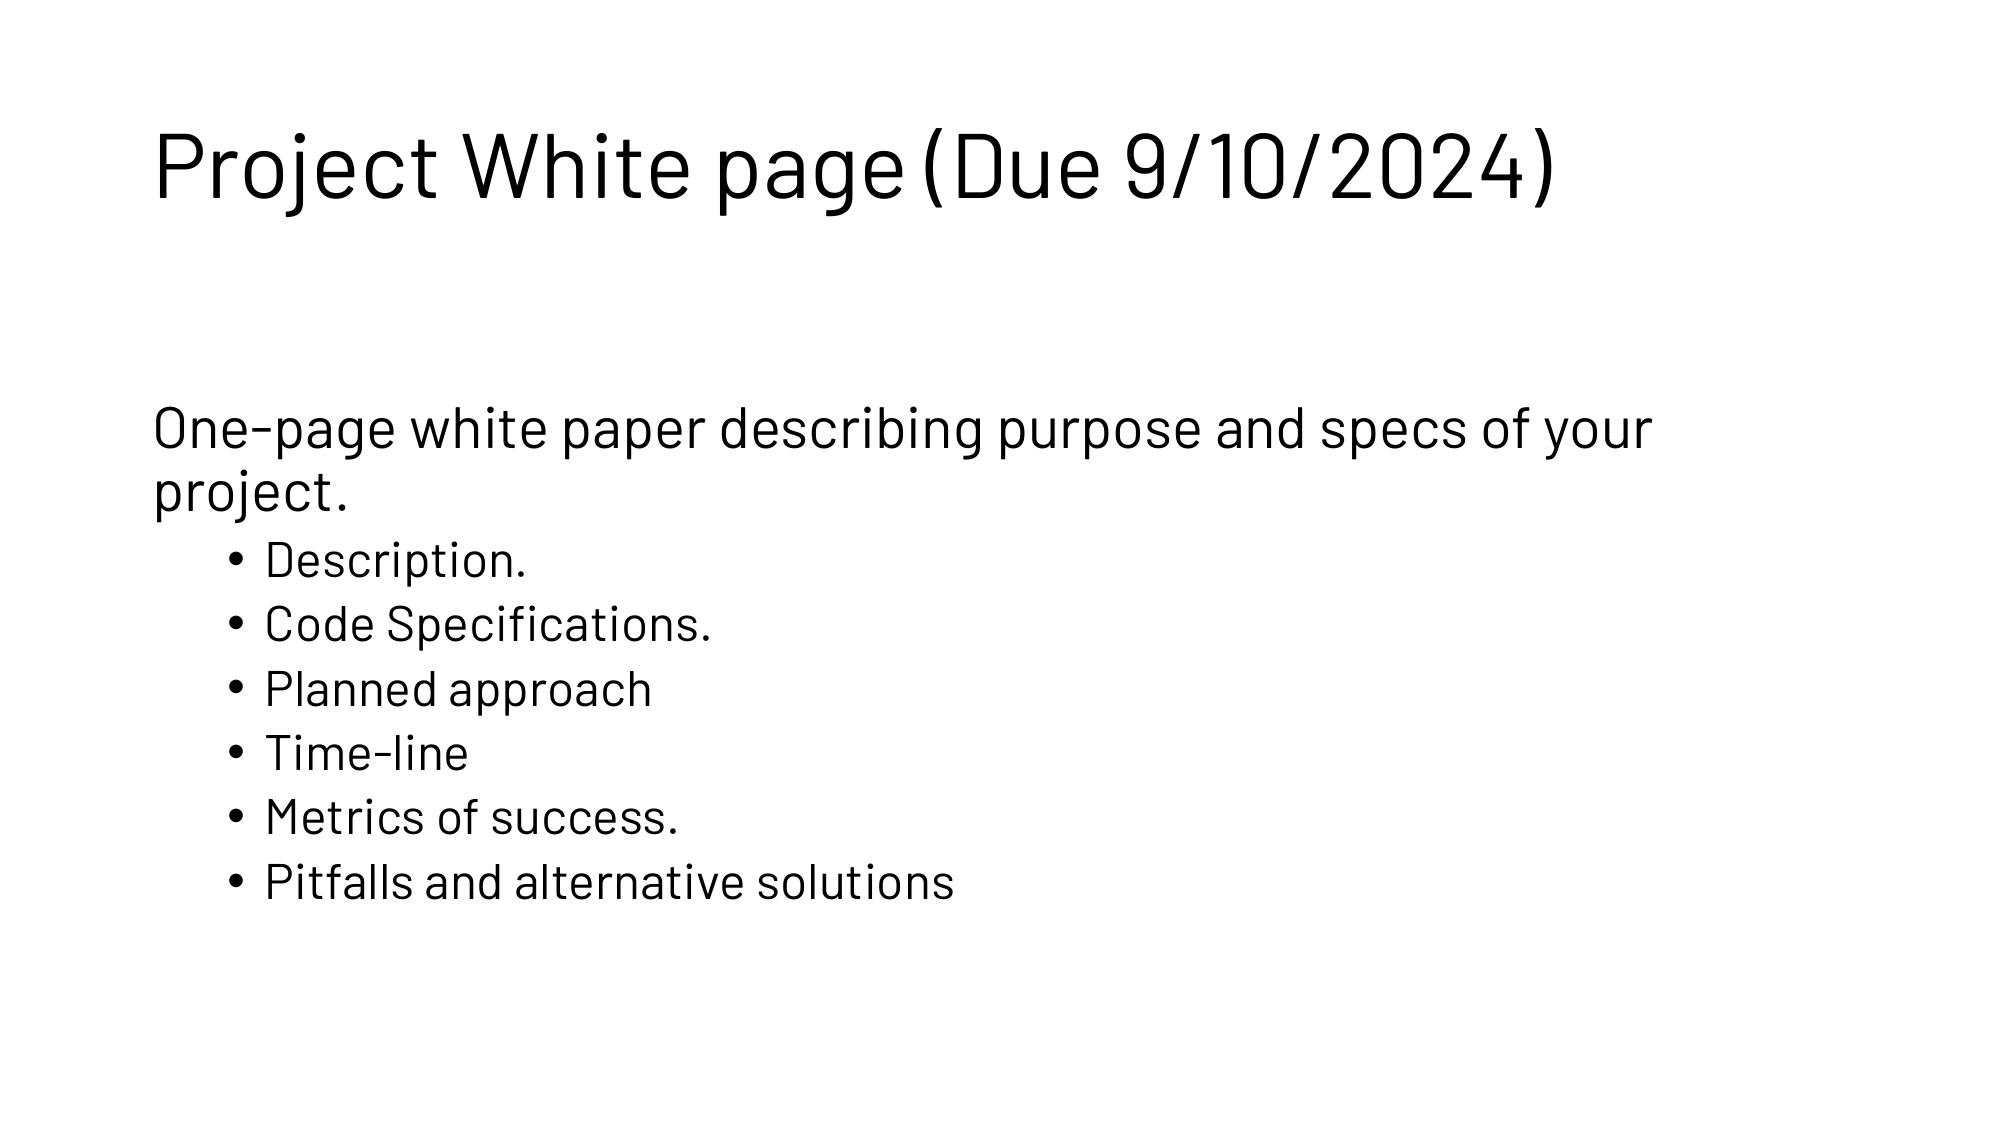

# Project White page (Due 9/10/2024)

One-page white paper describing purpose and specs of your project.
Description.
Code Specifications.
Planned approach
Time-line
Metrics of success.
Pitfalls and alternative solutions